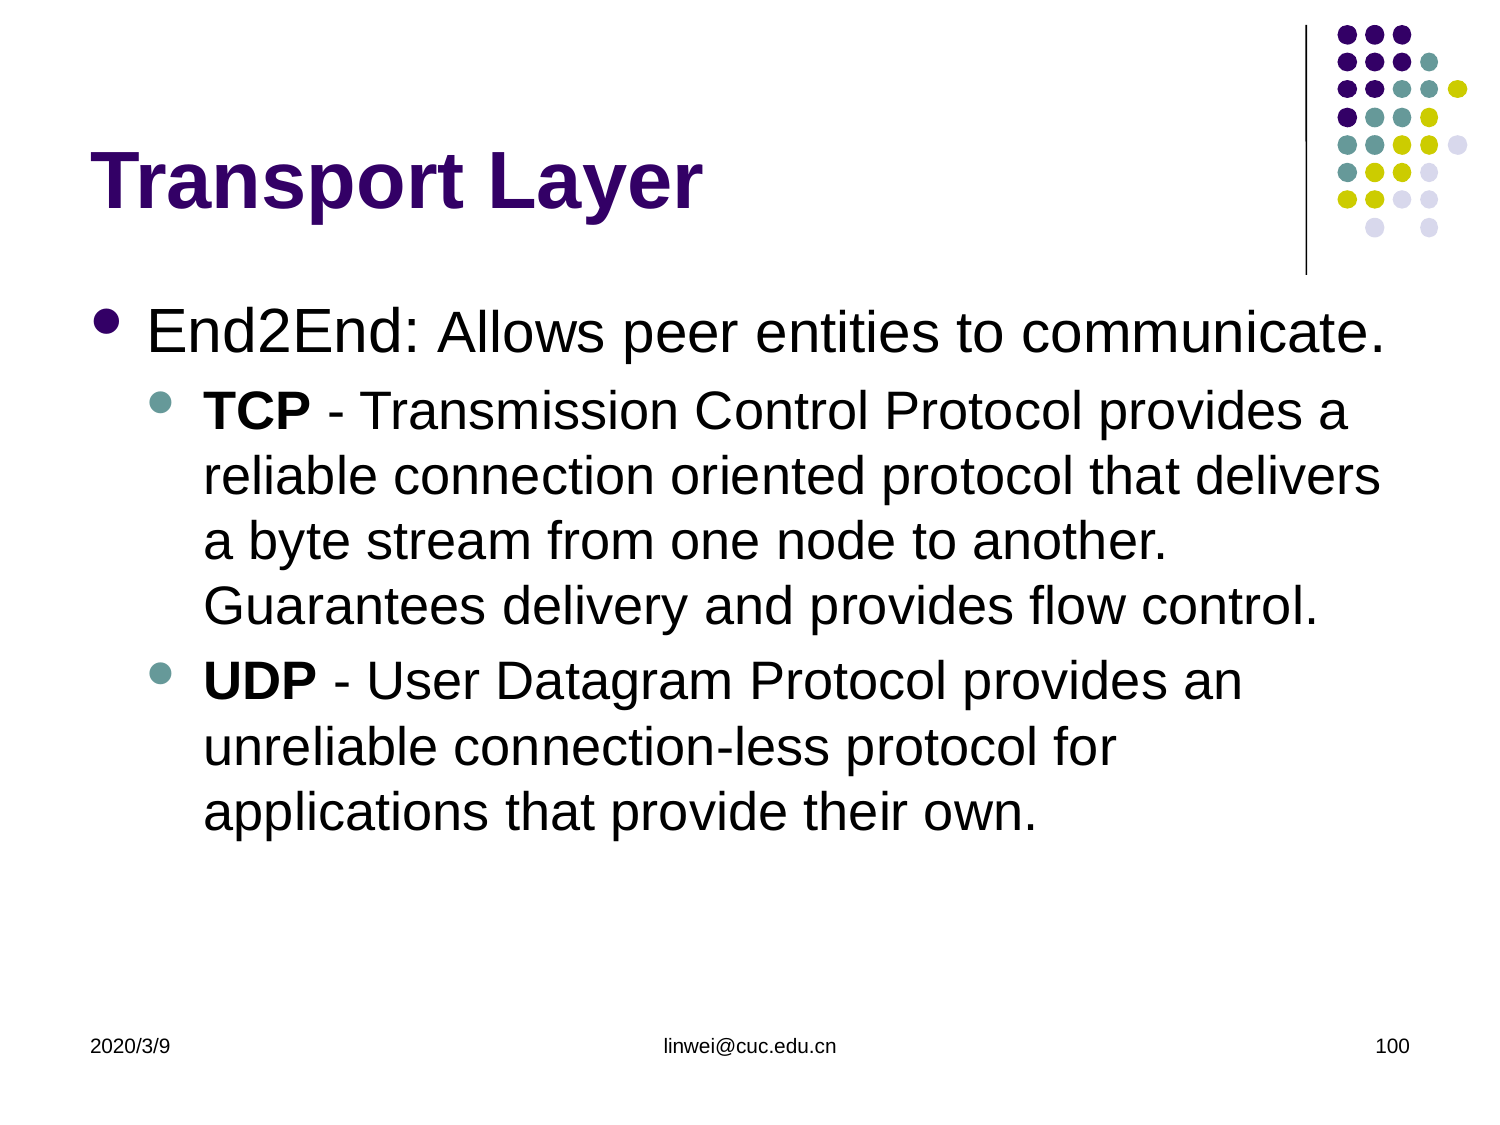

# Transport Layer
End2End: Allows peer entities to communicate.
TCP - Transmission Control Protocol provides a reliable connection oriented protocol that delivers a byte stream from one node to another.  Guarantees delivery and provides flow control.
UDP - User Datagram Protocol provides an unreliable connection-less protocol for applications that provide their own.
2020/3/9
linwei@cuc.edu.cn
100